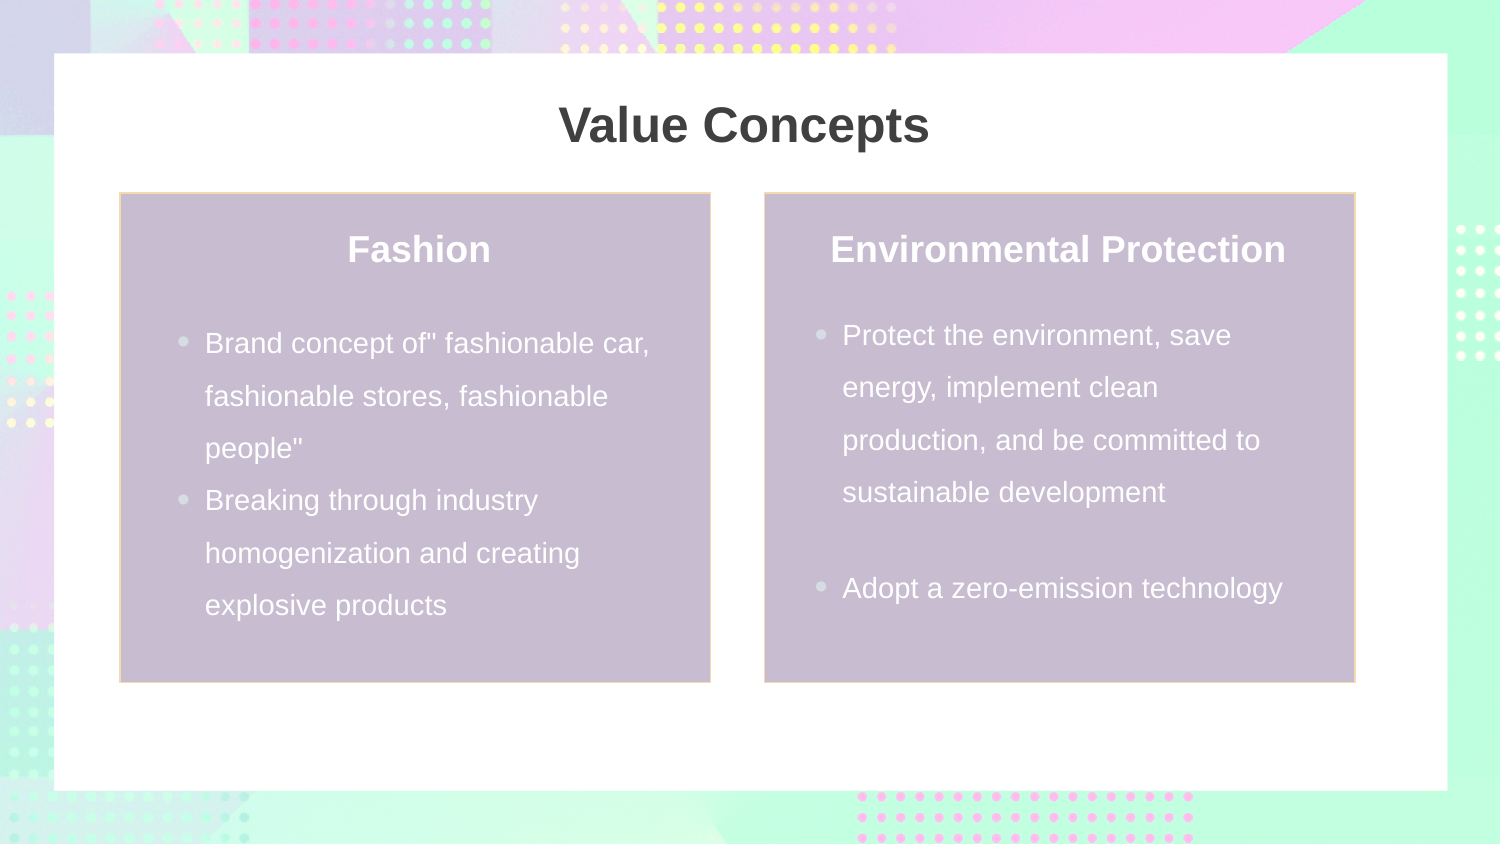

Value Concepts

 Fashion
 Environmental Protection
Protect the environment, save energy, implement clean production, and be committed to sustainable development
Brand concept of" fashionable car, fashionable stores, fashionable people"
Breaking through industry homogenization and creating explosive products
Adopt a zero-emission technology